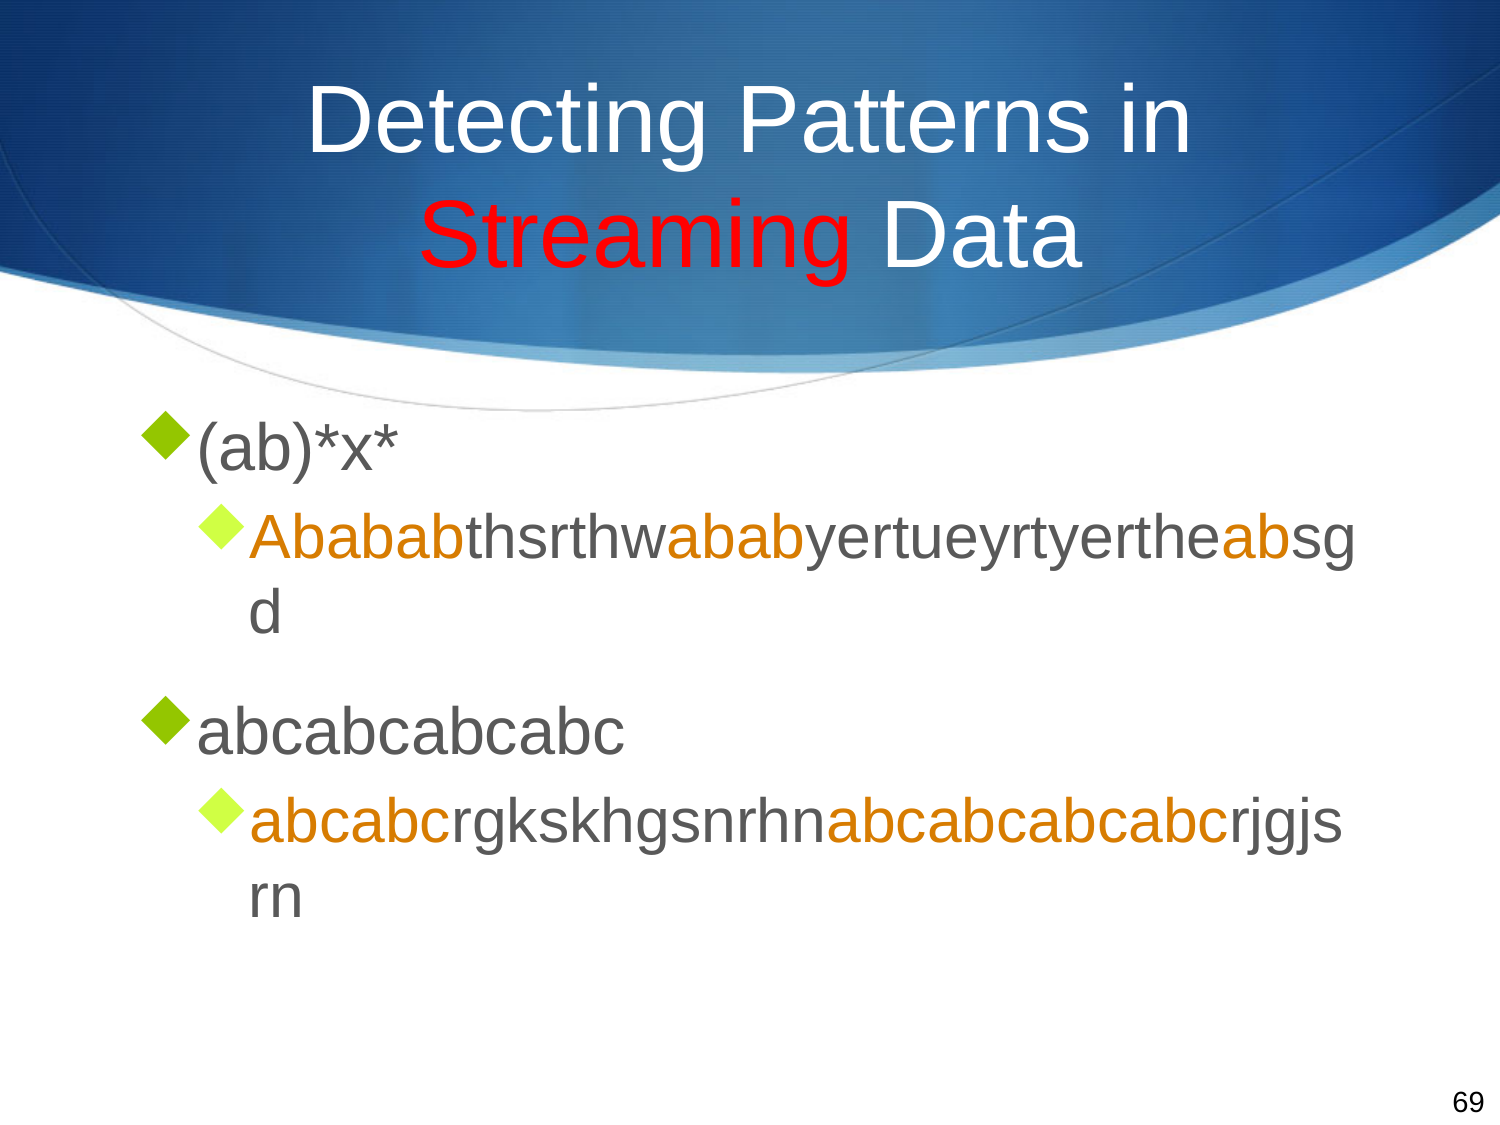

# Detecting Patterns in Streaming Data
(ab)*x*
Abababthsrthwababyertueyrtyertheabsgd
abcabcabcabc
abcabcrgkskhgsnrhnabcabcabcabcrjgjsrn

69